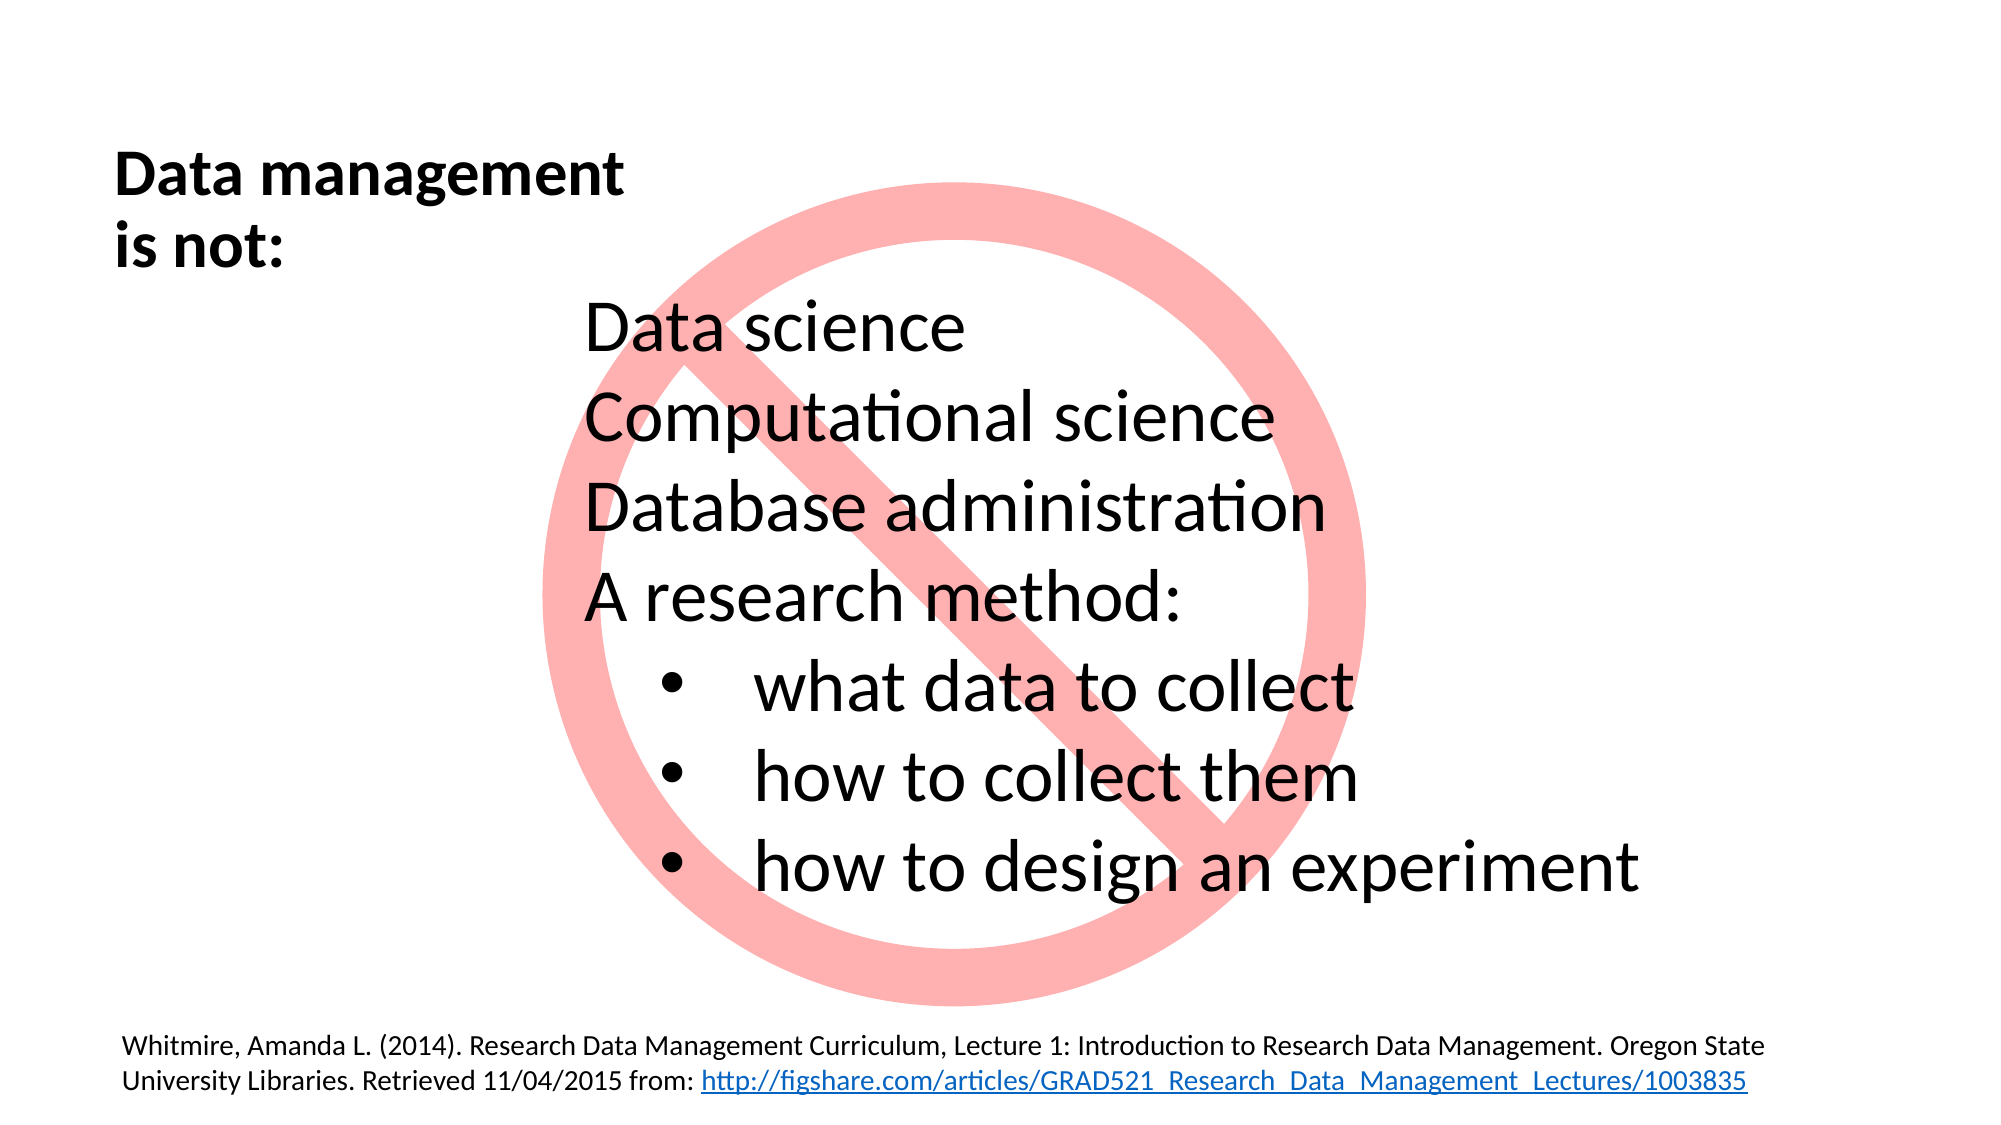

# Data management is not:

Data science
Computational science
Database administration
A research method:
what data to collect
how to collect them
how to design an experiment
Whitmire, Amanda L. (2014). Research Data Management Curriculum, Lecture 1: Introduction to Research Data Management. Oregon State University Libraries. Retrieved 11/04/2015 from: http://figshare.com/articles/GRAD521_Research_Data_Management_Lectures/1003835